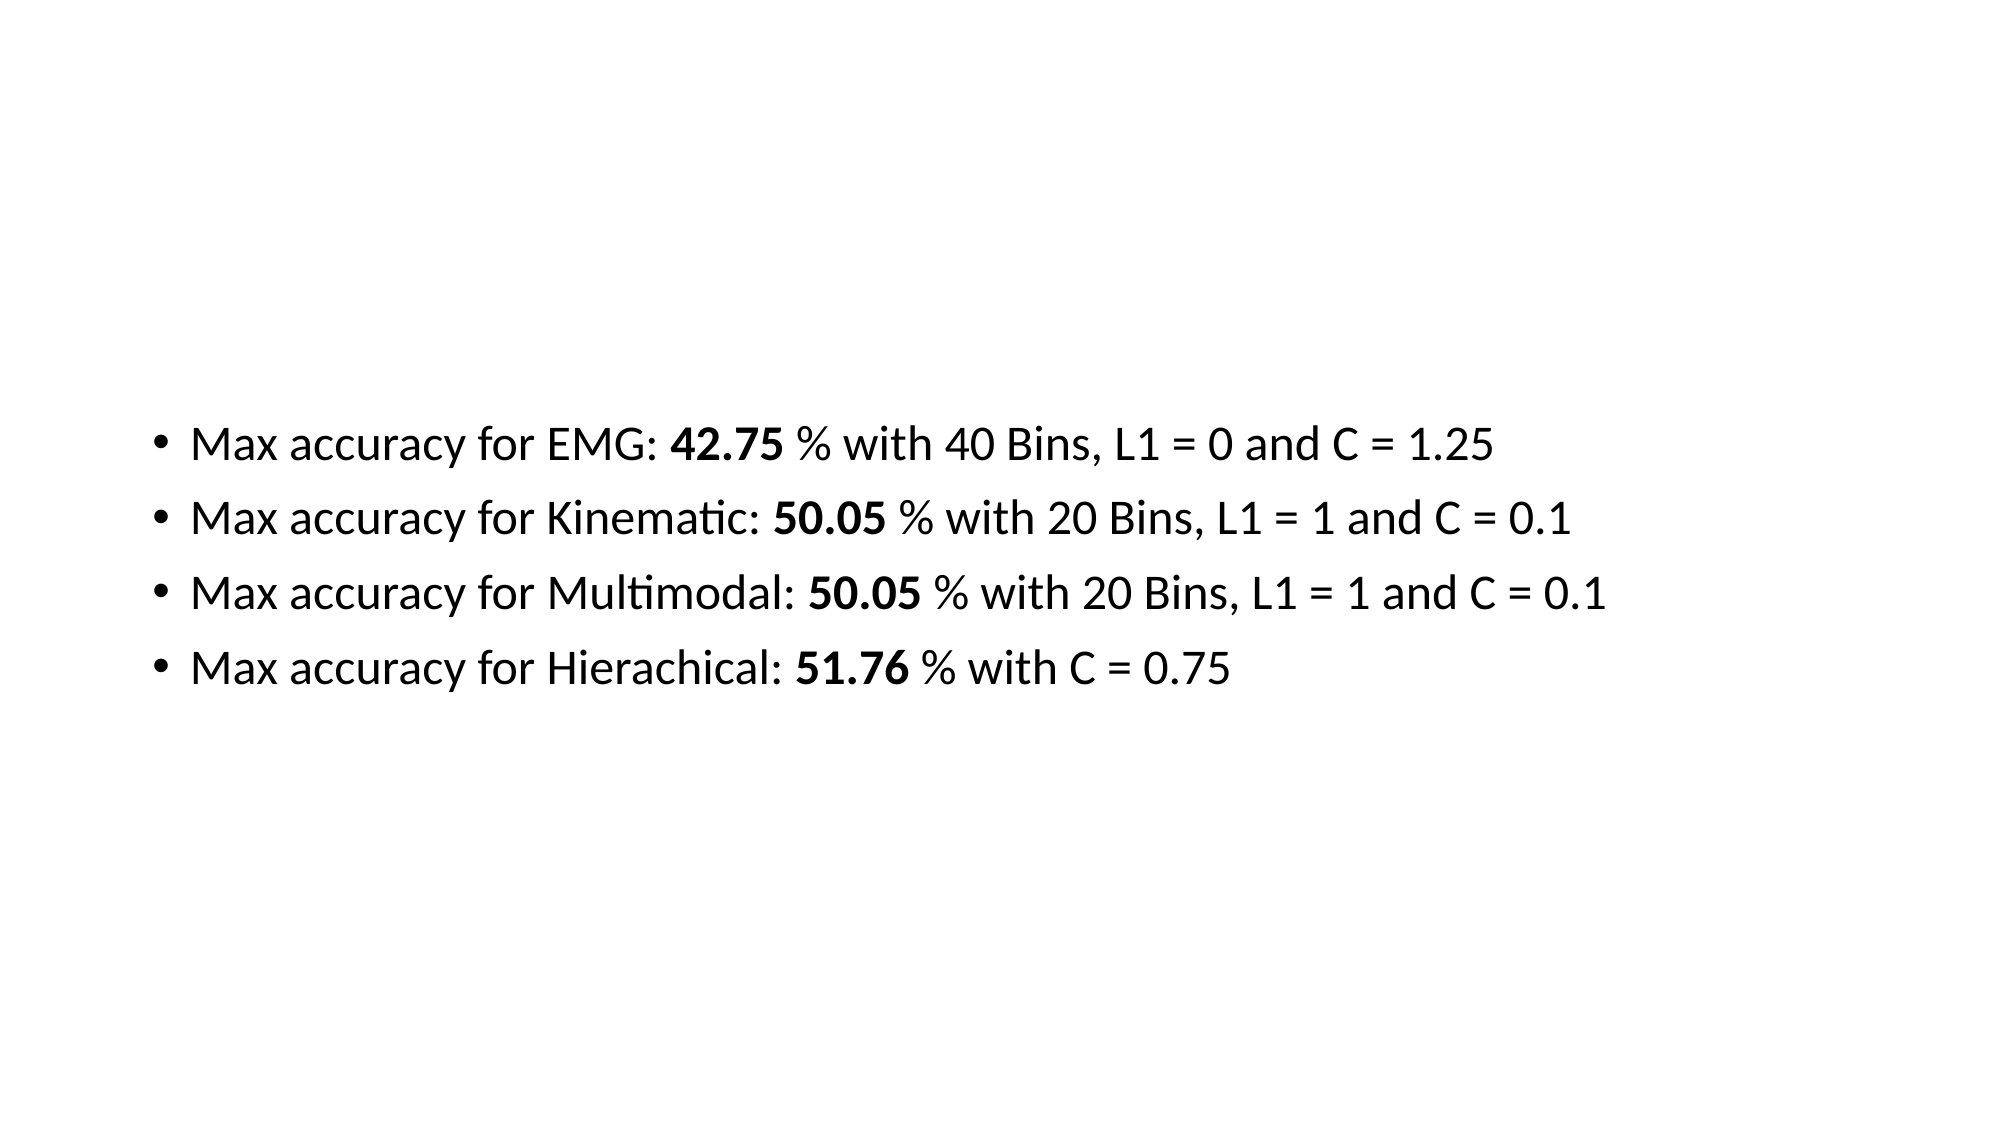

Max accuracy for EMG: 42.75 % with 40 Bins, L1 = 0 and C = 1.25
Max accuracy for Kinematic: 50.05 % with 20 Bins, L1 = 1 and C = 0.1
Max accuracy for Multimodal: 50.05 % with 20 Bins, L1 = 1 and C = 0.1
Max accuracy for Hierachical: 51.76 % with C = 0.75